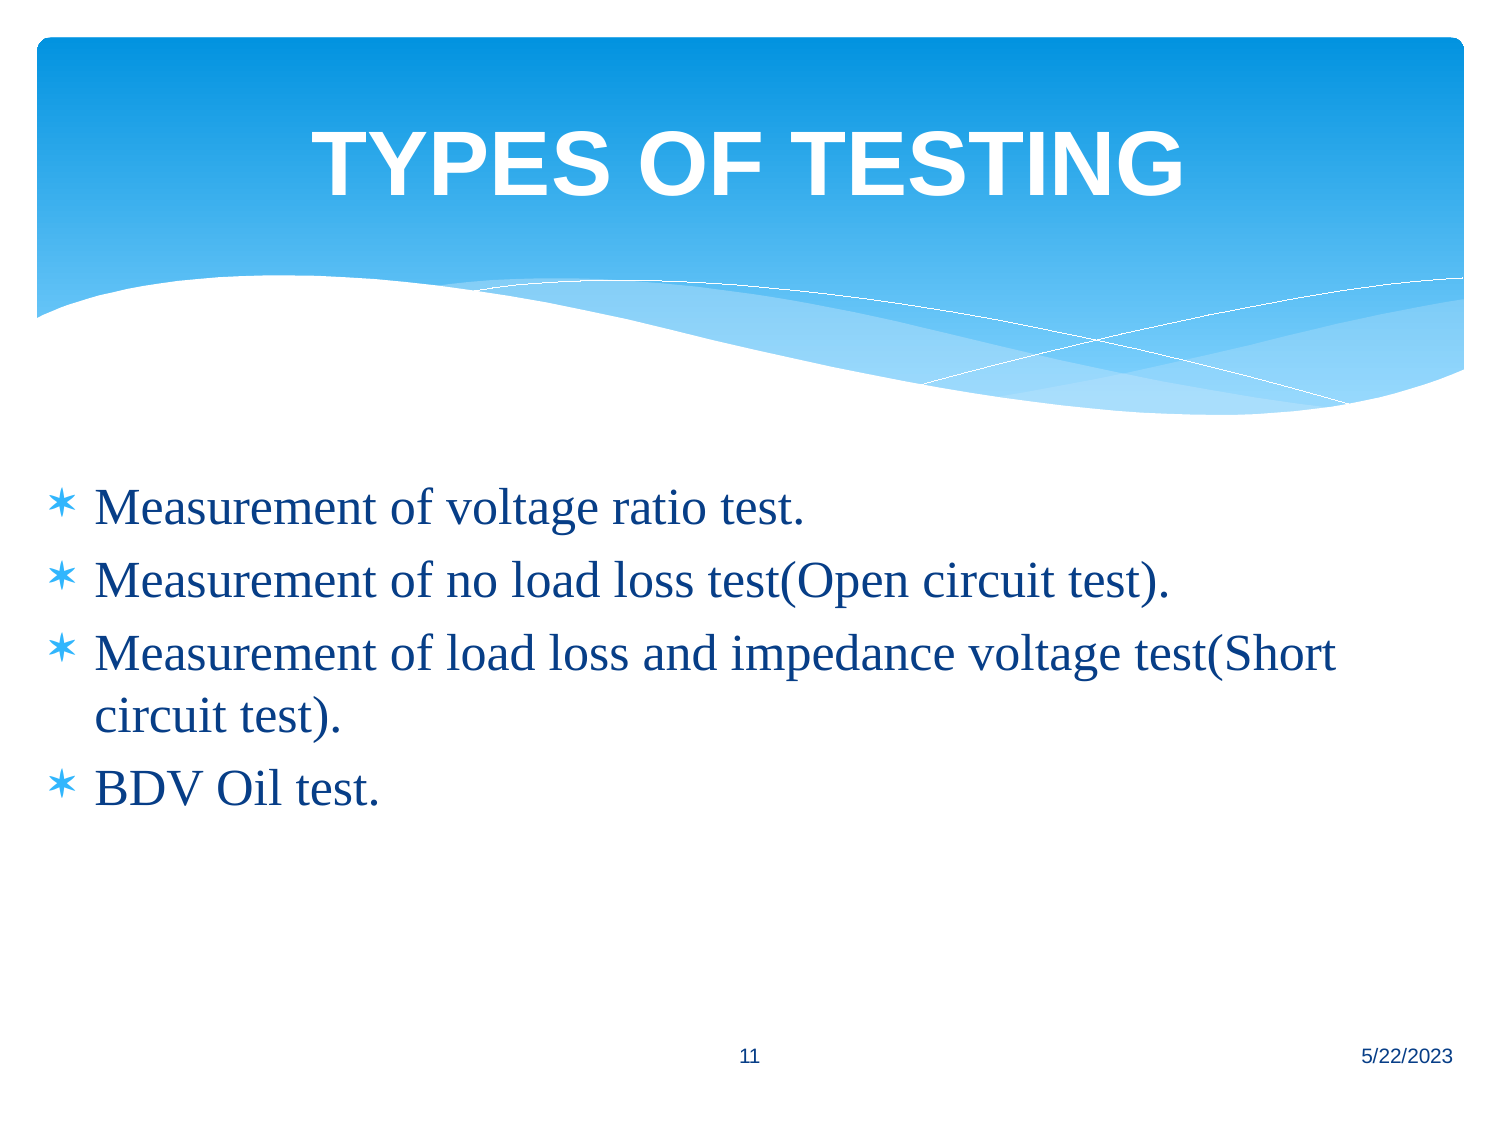

# TYPES OF TESTING

Measurement of voltage ratio test.
Measurement of no load loss test(Open circuit test).
Measurement of load loss and impedance voltage test(Short circuit test).
BDV Oil test.

11
5/22/2023